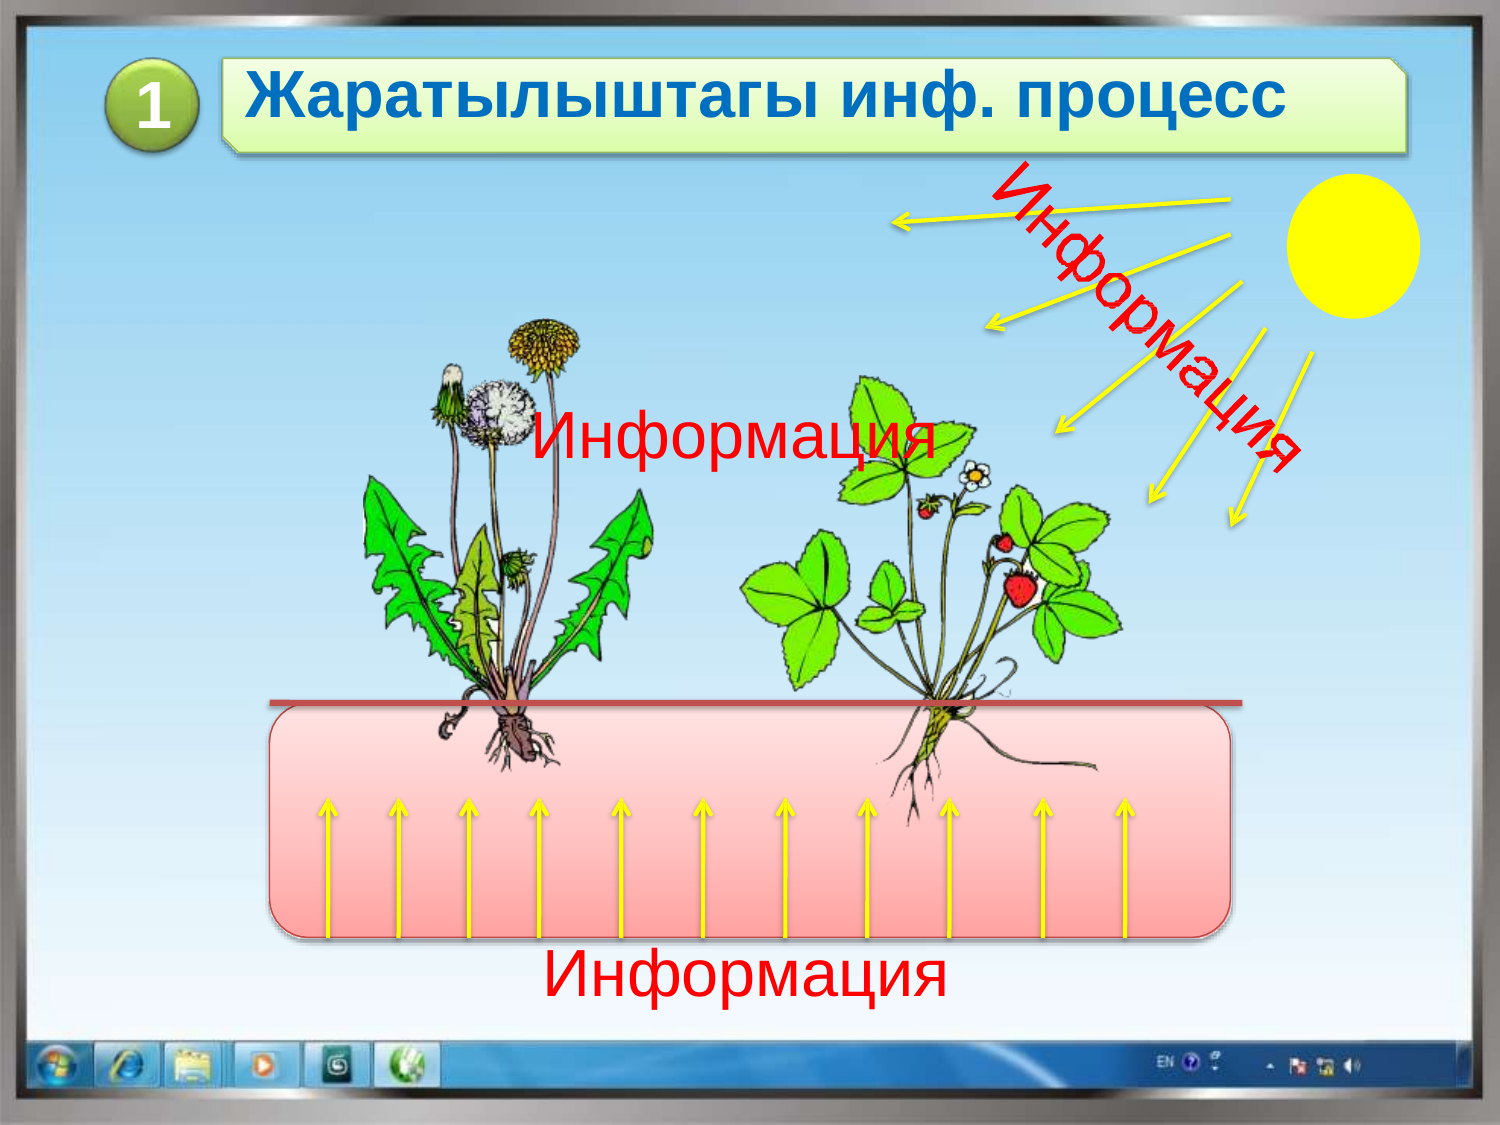

# Жаратылыштагы инф. процесс

1

Информация

Информация